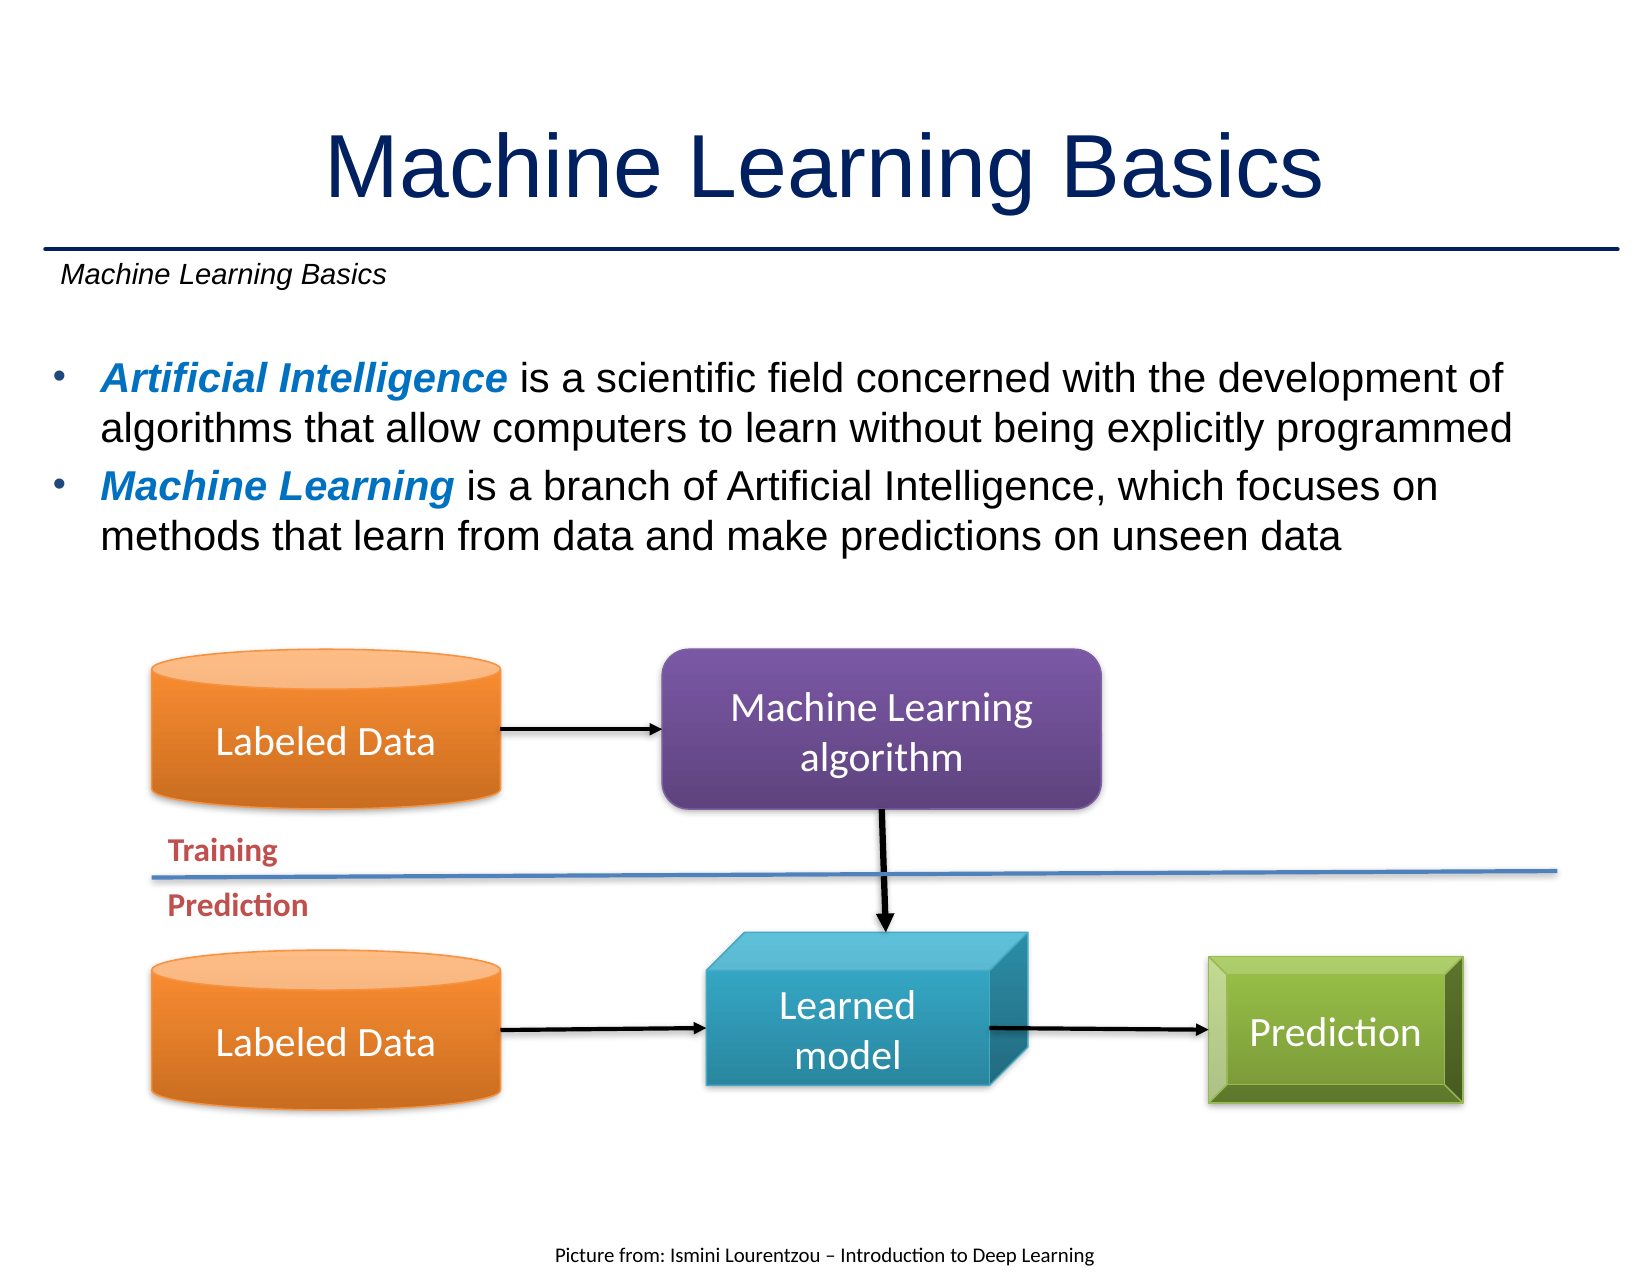

# Machine Learning Basics
Machine Learning Basics
Artificial Intelligence is a scientific field concerned with the development of algorithms that allow computers to learn without being explicitly programmed
Machine Learning is a branch of Artificial Intelligence, which focuses on methods that learn from data and make predictions on unseen data

Labeled Data

Machine Learning algorithm

Training

Prediction

Learned model

Labeled Data

Prediction

3
Picture from: Ismini Lourentzou – Introduction to Deep Learning